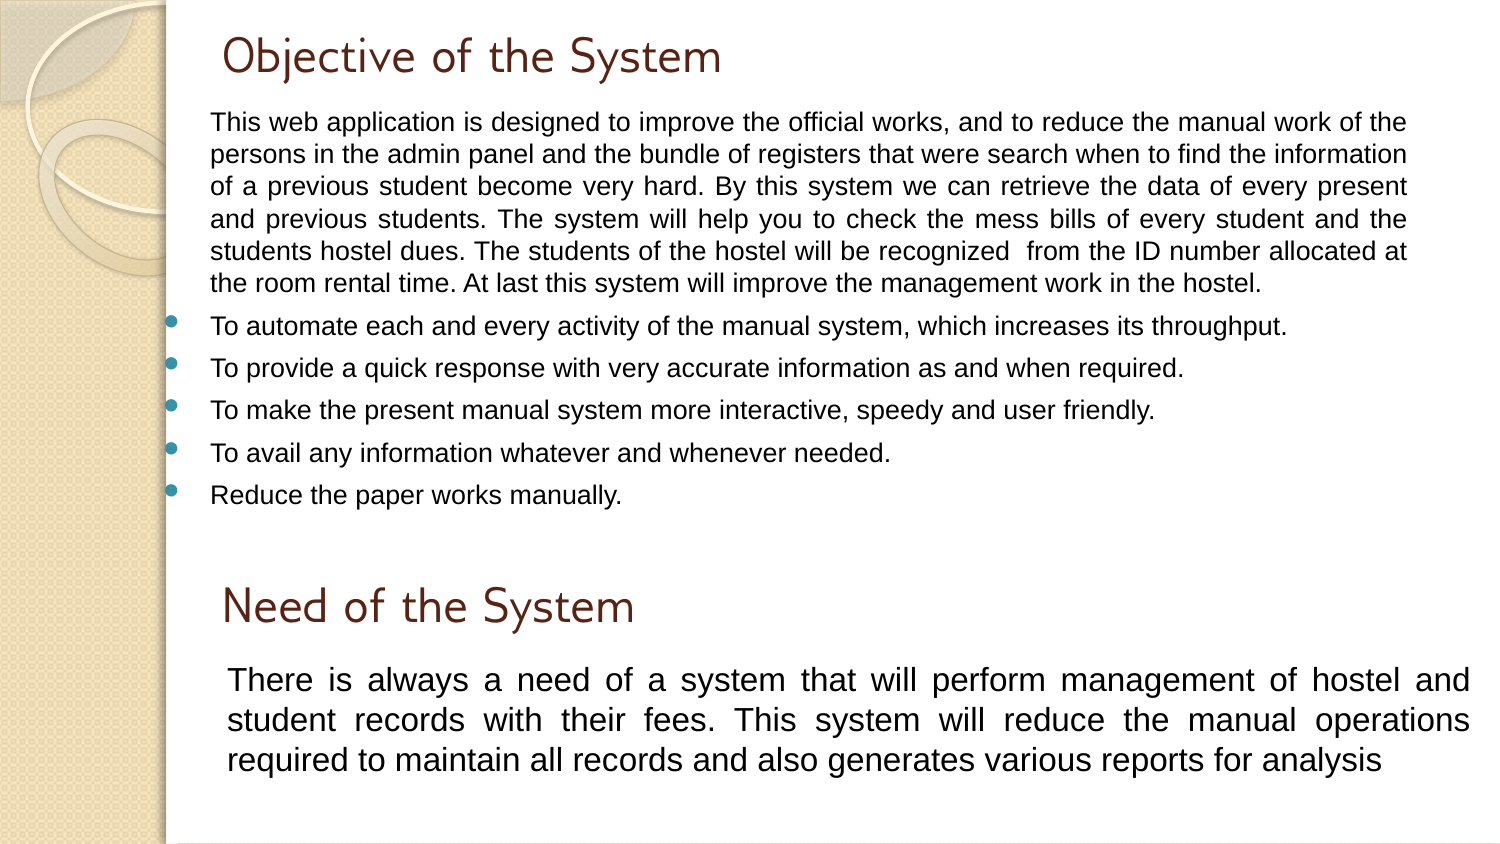

# Objective of the System
	This web application is designed to improve the official works, and to reduce the manual work of the persons in the admin panel and the bundle of registers that were search when to find the information of a previous student become very hard. By this system we can retrieve the data of every present and previous students. The system will help you to check the mess bills of every student and the students hostel dues. The students of the hostel will be recognized  from the ID number allocated at the room rental time. At last this system will improve the management work in the hostel.
To automate each and every activity of the manual system, which increases its throughput.
To provide a quick response with very accurate information as and when required.
To make the present manual system more interactive, speedy and user friendly.
To avail any information whatever and whenever needed.
Reduce the paper works manually.

Need of the System
There is always a need of a system that will perform management of hostel and student records with their fees. This system will reduce the manual operations required to maintain all records and also generates various reports for analysis
8